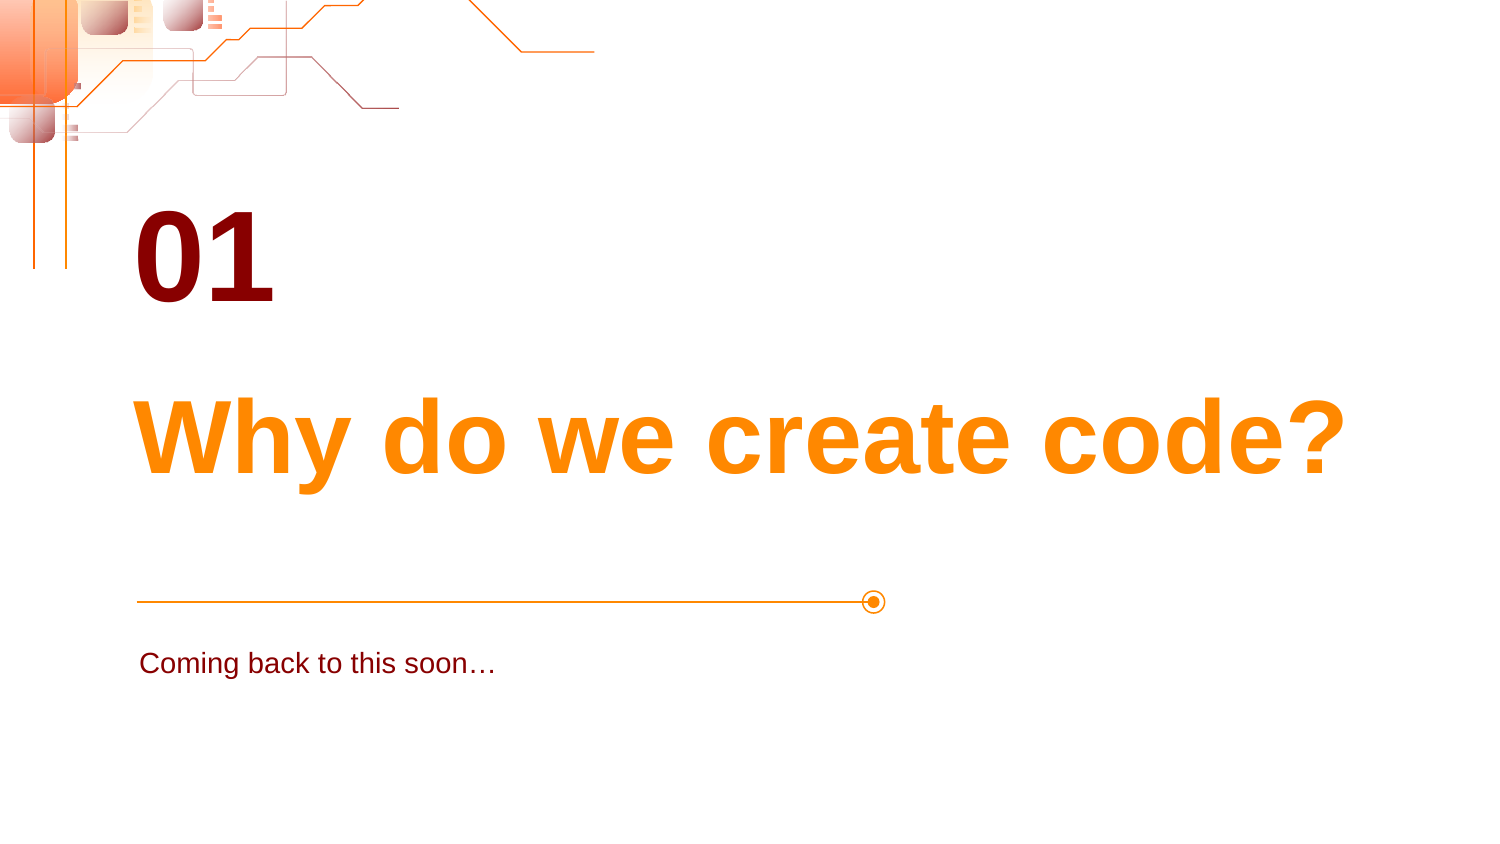

01
# Why do we create code?

Coming back to this soon…